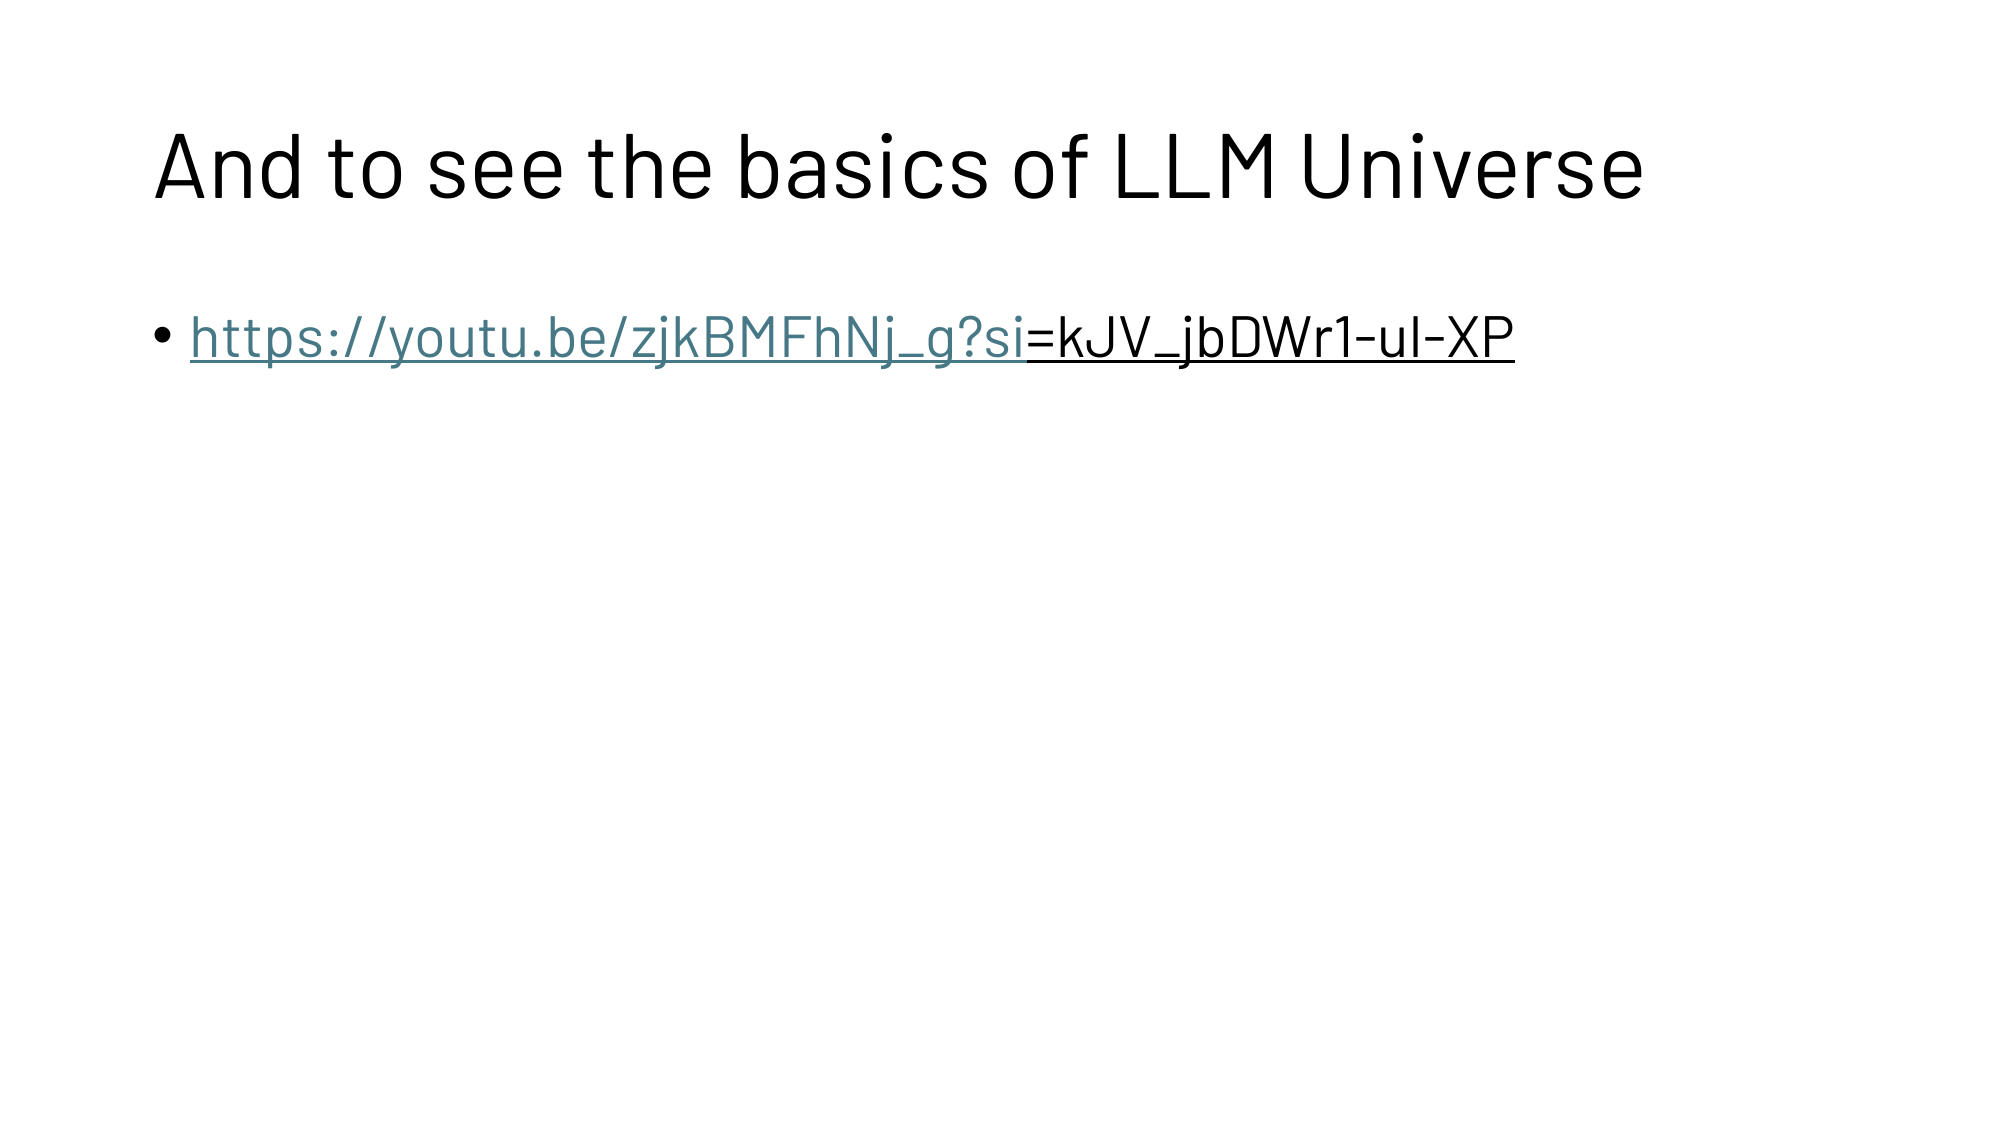

# And to see the basics of LLM Universe
https://youtu.be/zjkBMFhNj_g?si=kJV_jbDWr1-uI-XP